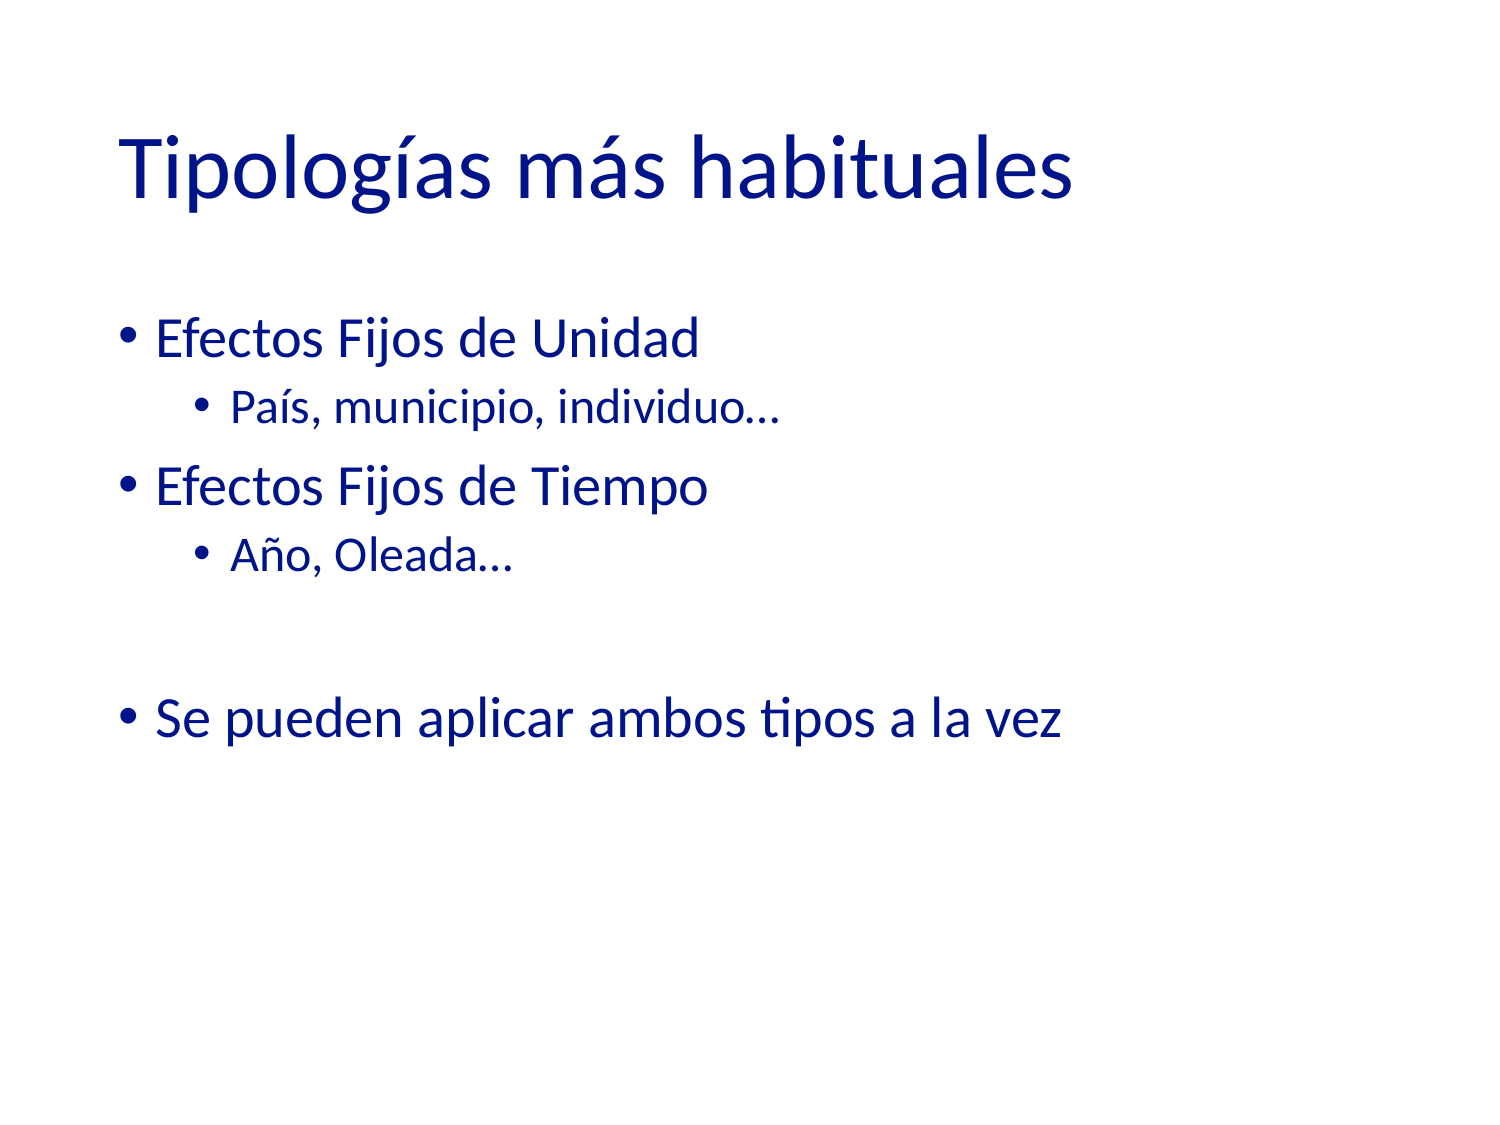

# Tipologías más habituales
Efectos Fijos de Unidad
País, municipio, individuo…
Efectos Fijos de Tiempo
Año, Oleada…

Se pueden aplicar ambos tipos a la vez